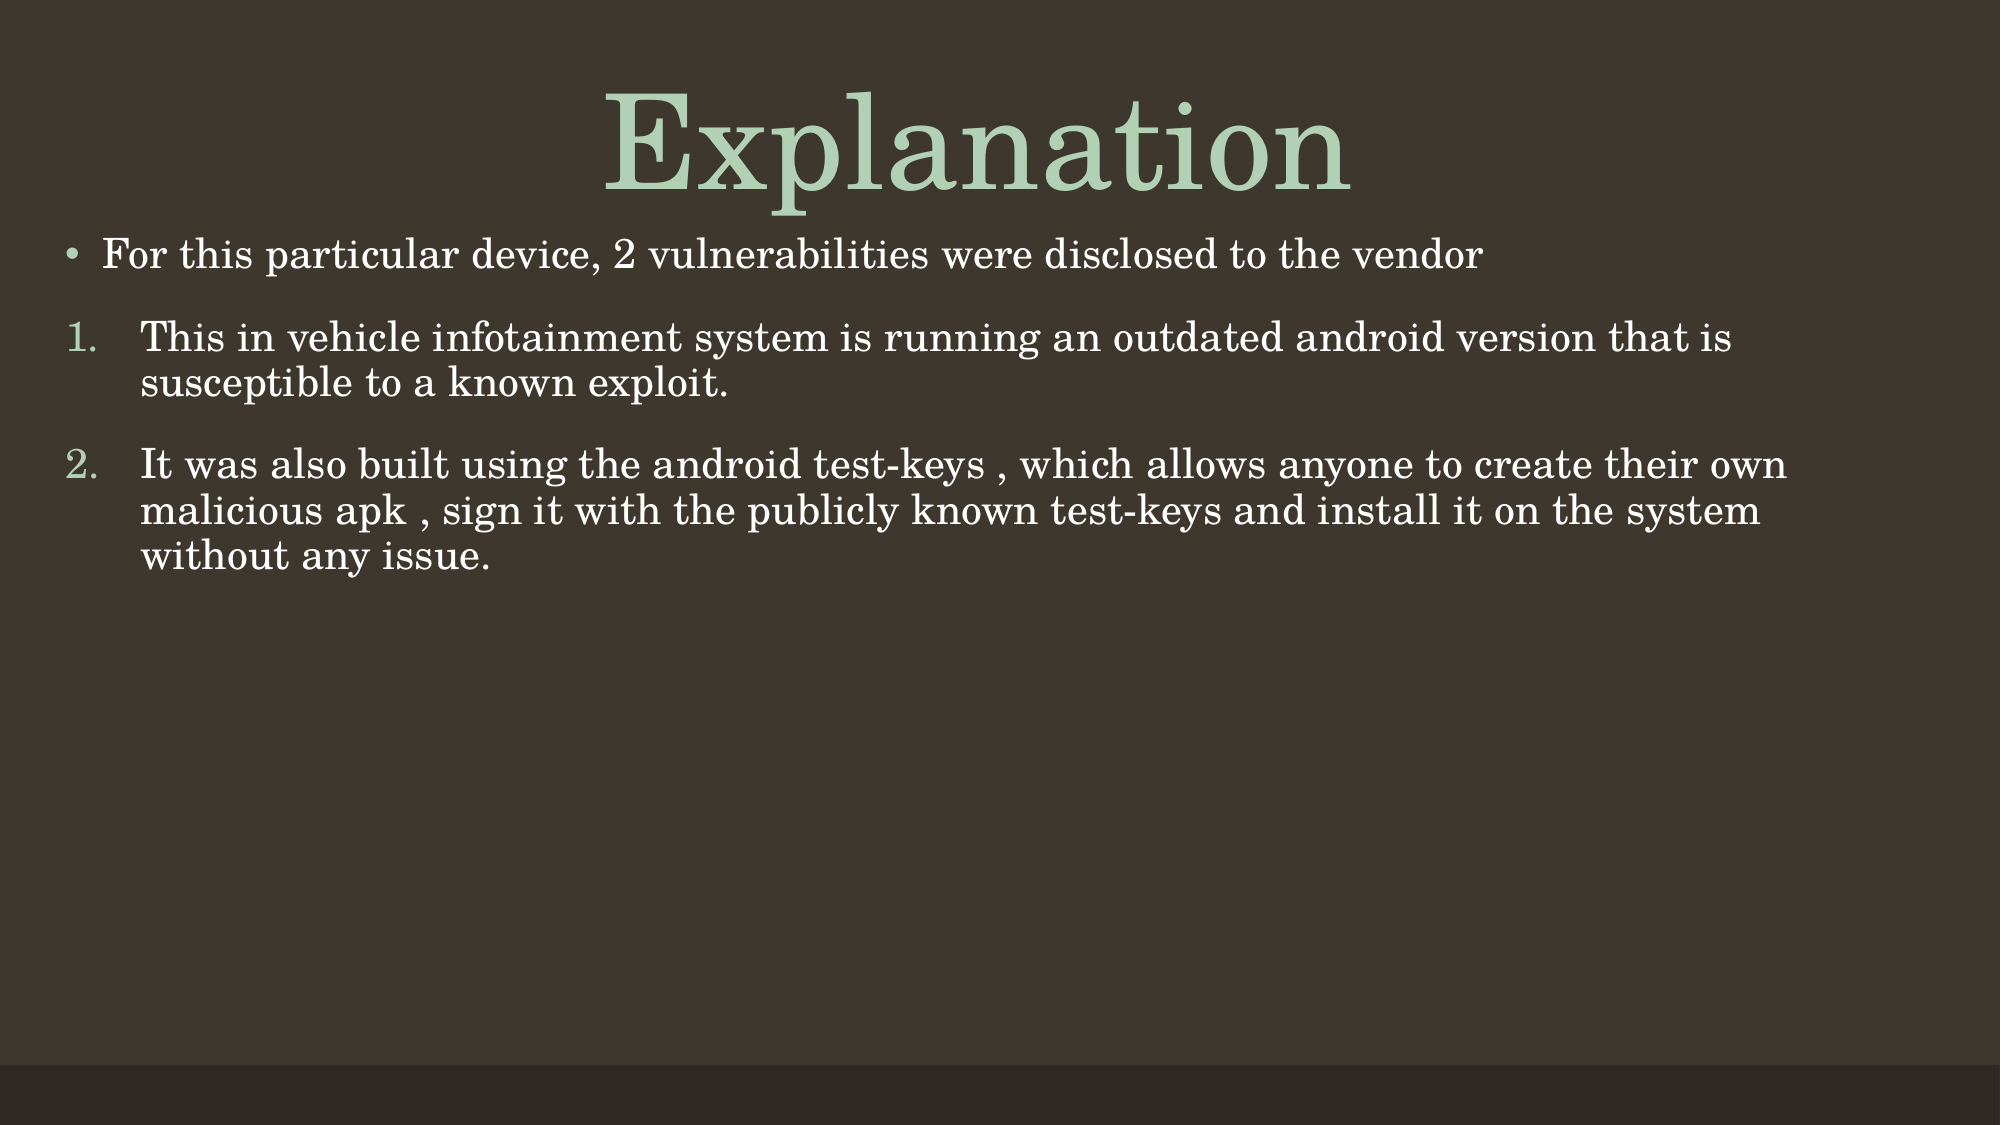

# Explanation
For this particular device, 2 vulnerabilities were disclosed to the vendor
This in vehicle infotainment system is running an outdated android version that is susceptible to a known exploit.
It was also built using the android test-keys , which allows anyone to create their own malicious apk , sign it with the publicly known test-keys and install it on the system without any issue.